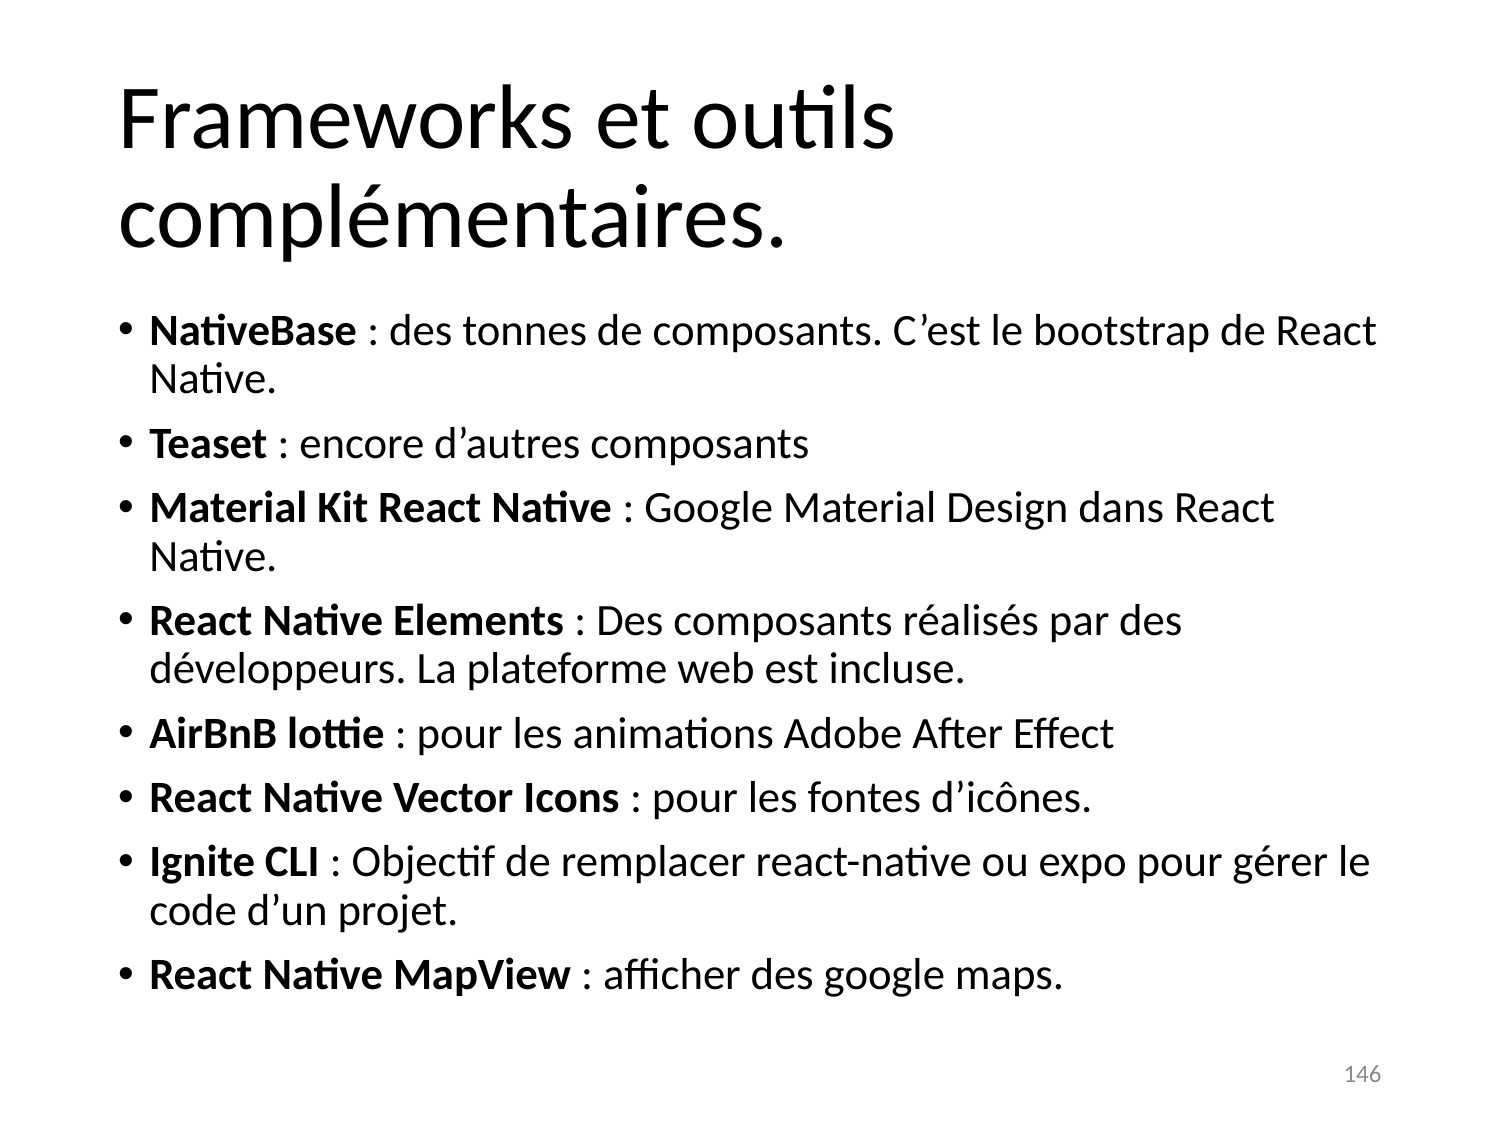

# Frameworks et outils complémentaires.
NativeBase : des tonnes de composants. C’est le bootstrap de React Native.
Teaset : encore d’autres composants
Material Kit React Native : Google Material Design dans React Native.
React Native Elements : Des composants réalisés par des développeurs. La plateforme web est incluse.
AirBnB lottie : pour les animations Adobe After Effect
React Native Vector Icons : pour les fontes d’icônes.
Ignite CLI : Objectif de remplacer react-native ou expo pour gérer le code d’un projet.
React Native MapView : afficher des google maps.

146